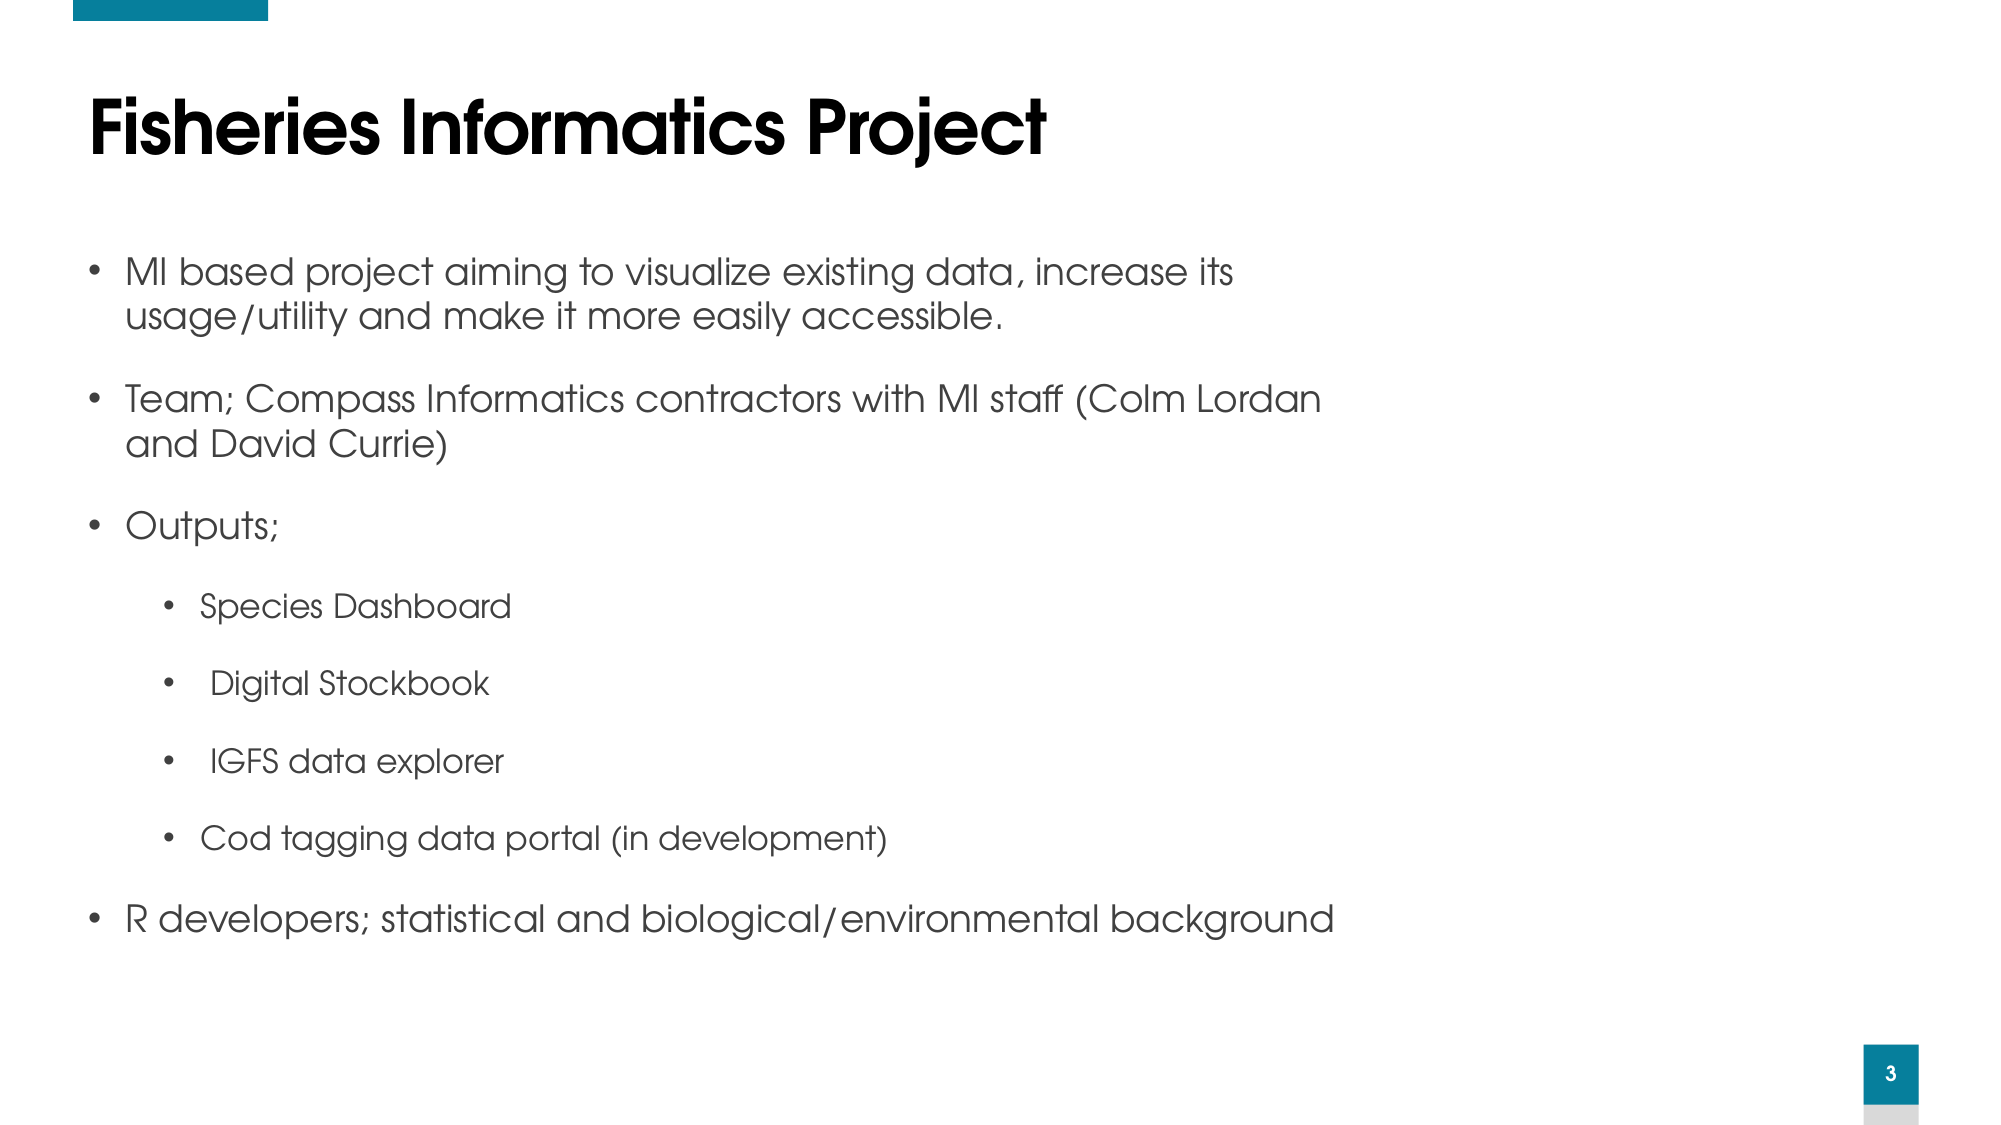

# Fisheries Informatics Project
MI based project aiming to visualize existing data, increase its usage/utility and make it more easily accessible.
Team; Compass Informatics contractors with MI staff (Colm Lordan and David Currie)
Outputs;
Species Dashboard
 Digital Stockbook
 IGFS data explorer
Cod tagging data portal (in development)
R developers; statistical and biological/environmental background